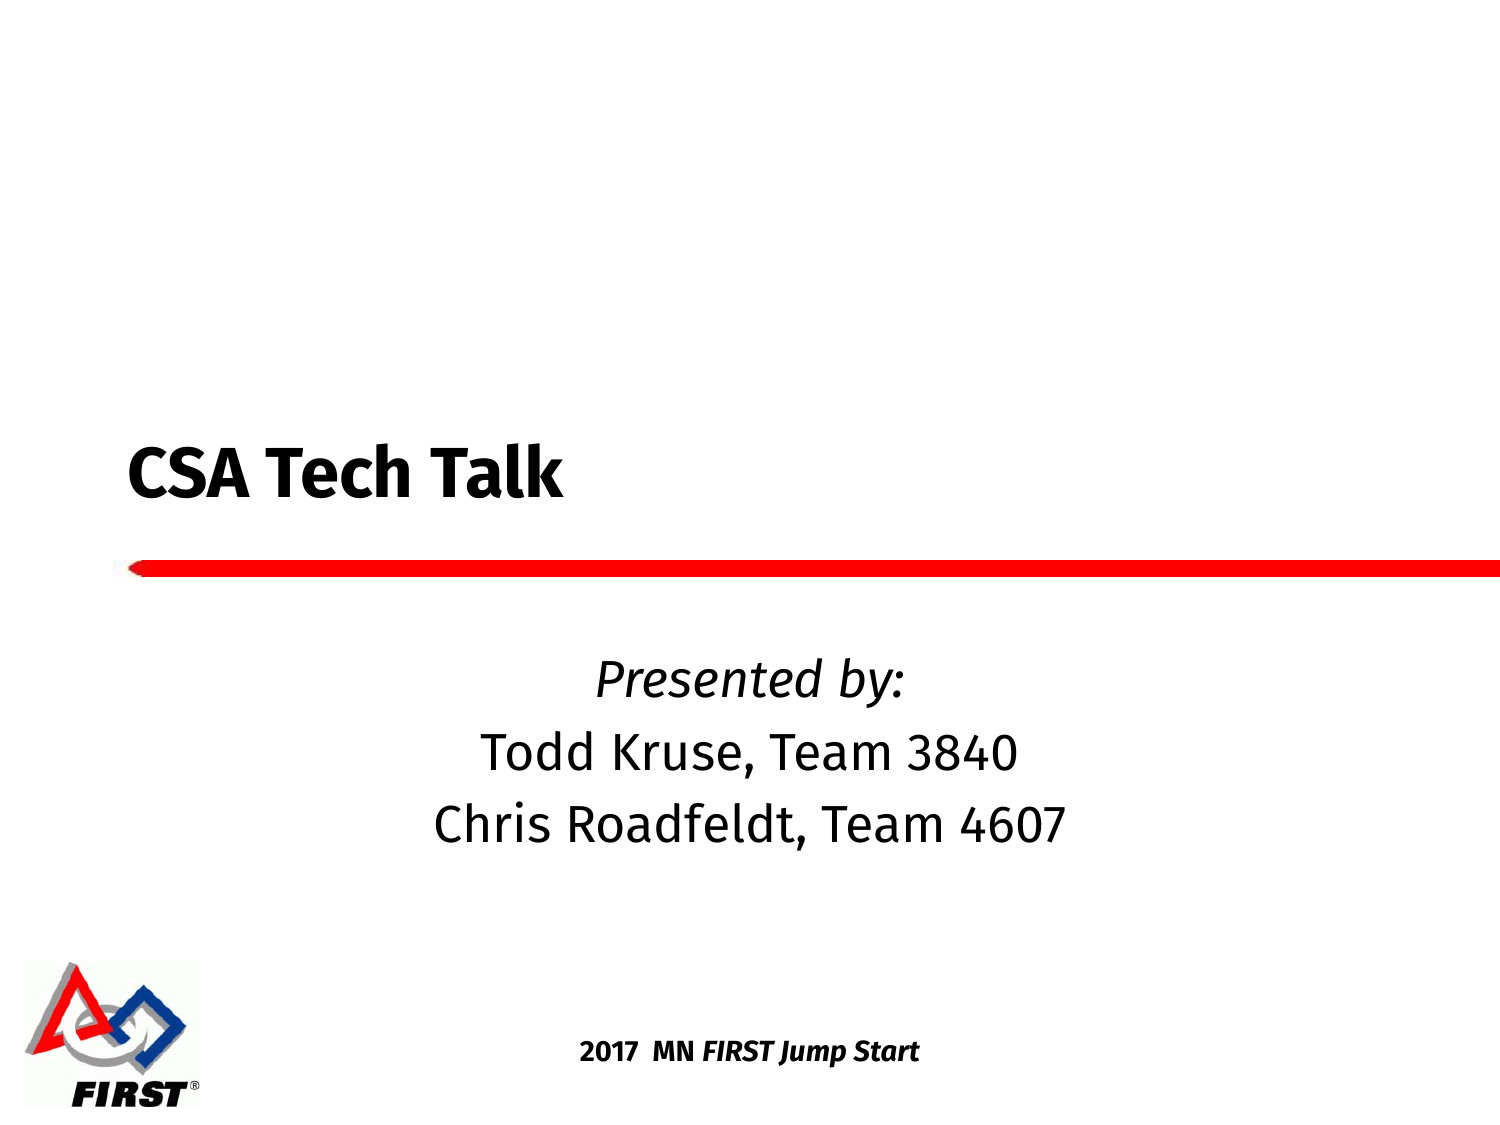

# CSA Tech Talk
Presented by:
Todd Kruse, Team 3840
Chris Roadfeldt, Team 4607
2017  MN FIRST Jump Start